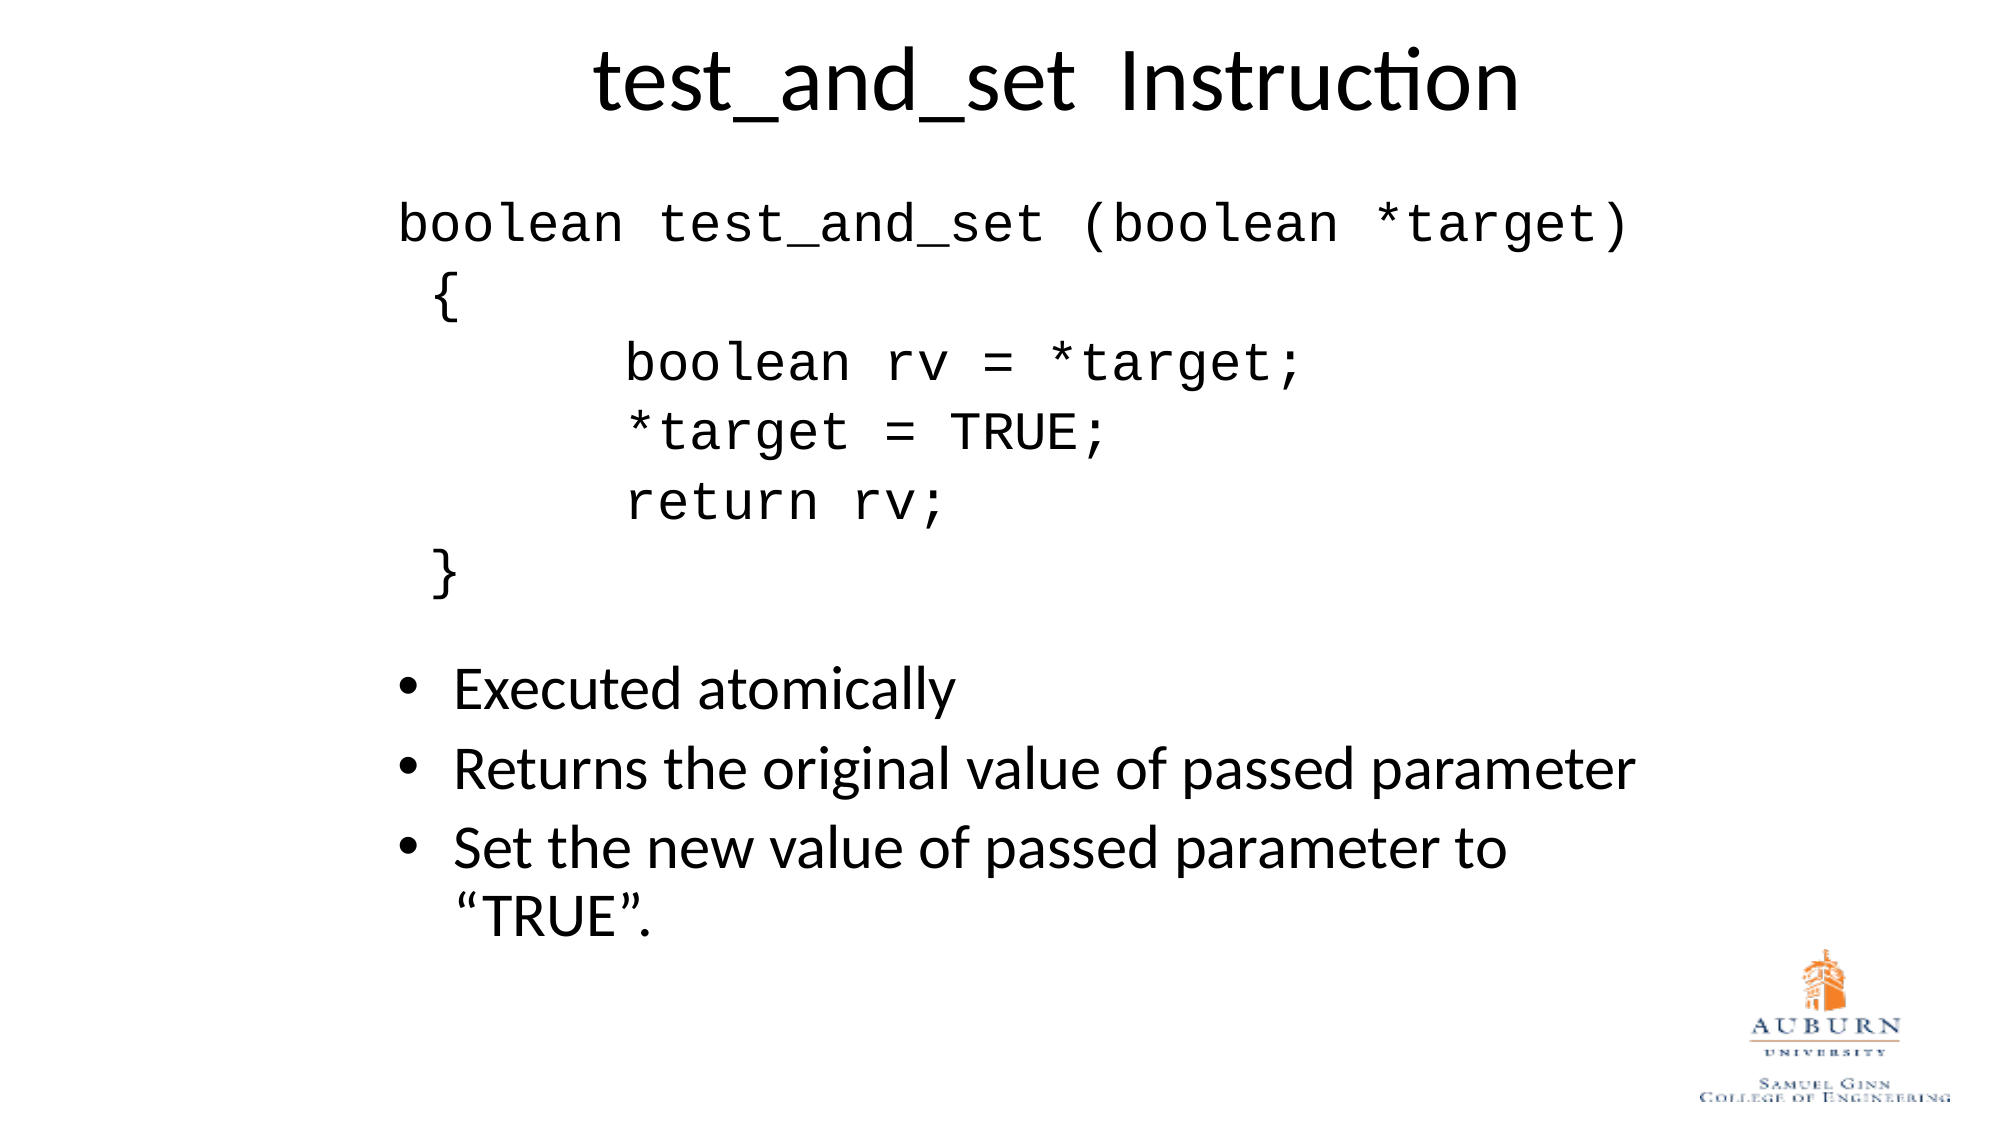

# test_and_set  Instruction
boolean test_and_set (boolean *target)
 {
       boolean rv = *target;
       *target = TRUE;
       return rv;
 }

Executed atomically
Returns the original value of passed parameter
Set the new value of passed parameter to “TRUE”.